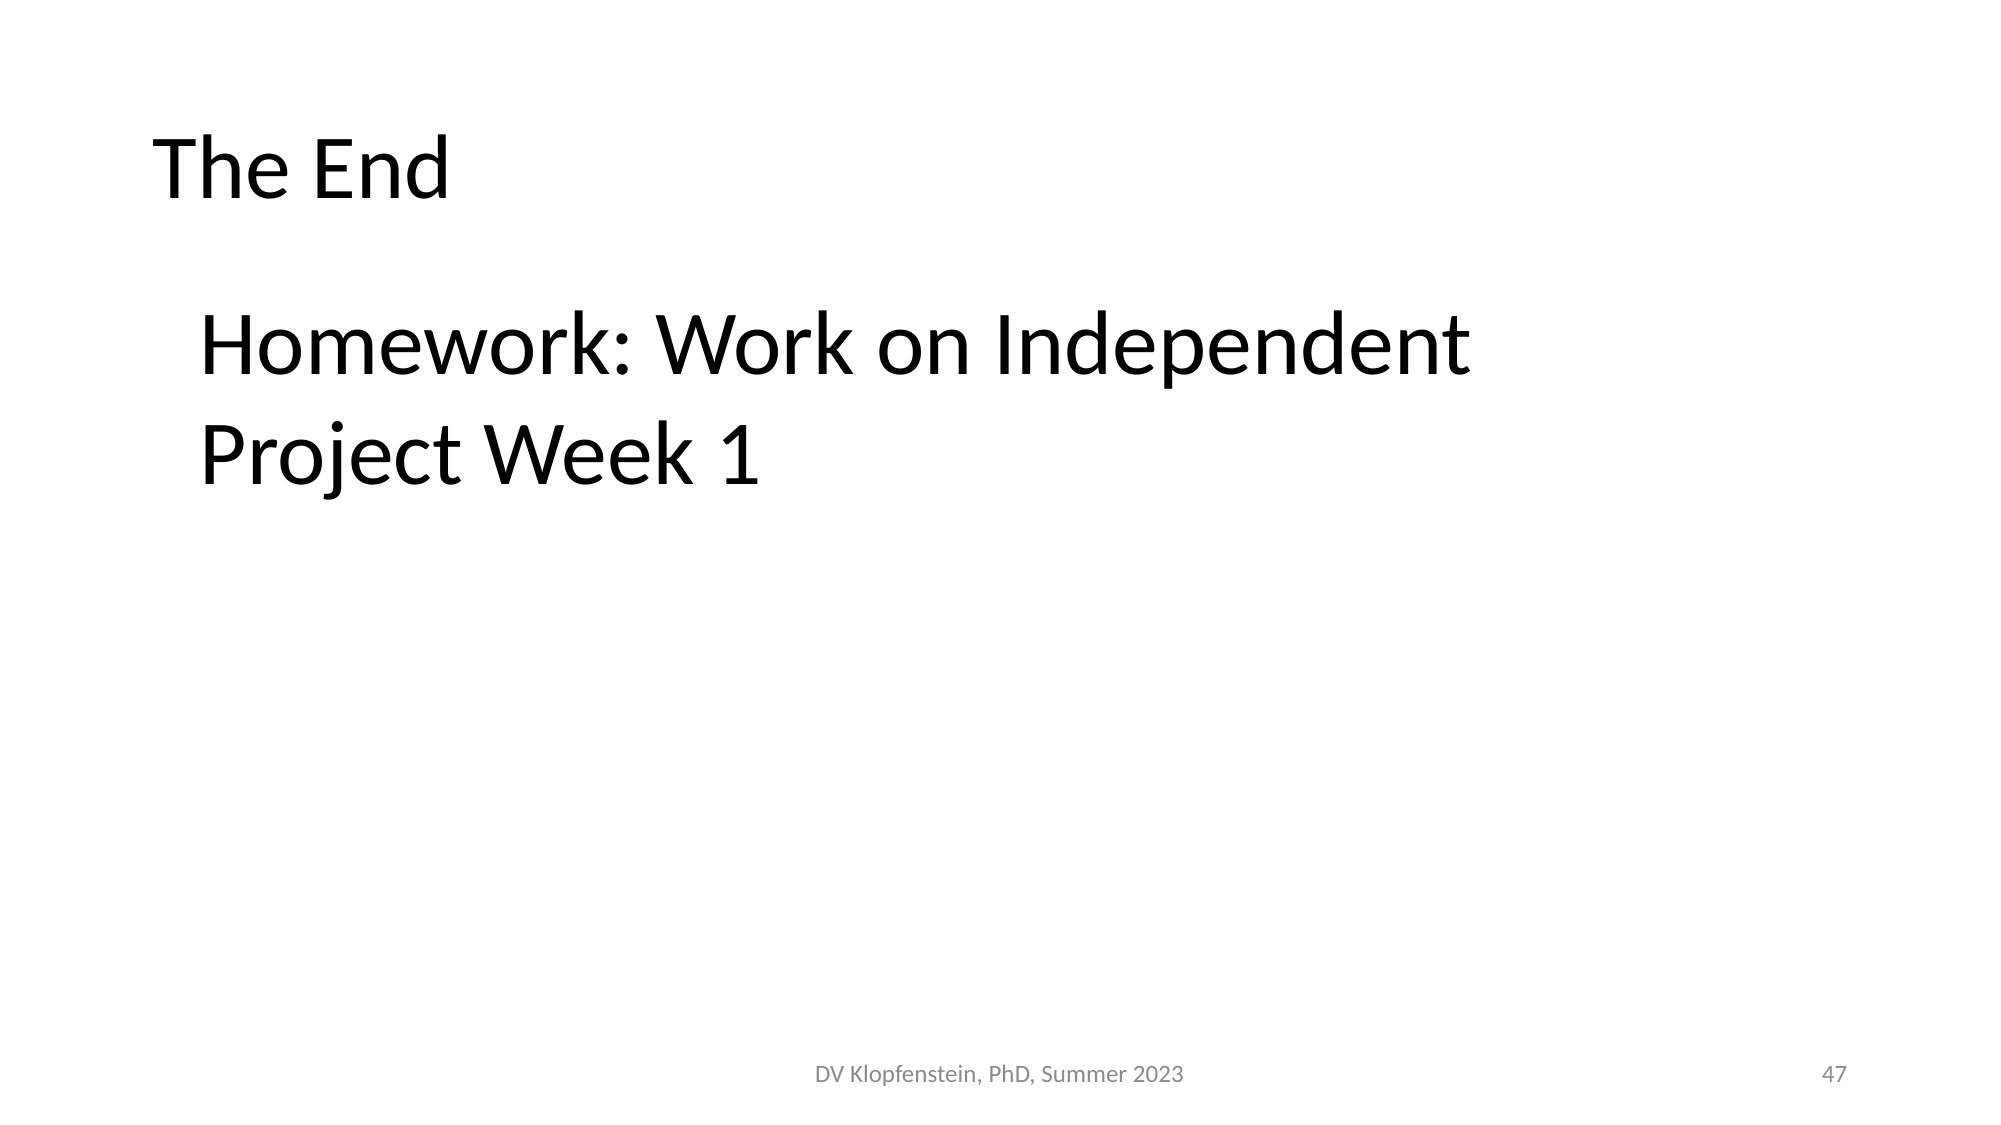

# The End
Homework: Work on Independent Project Week 1
DV Klopfenstein, PhD, Summer 2023
47